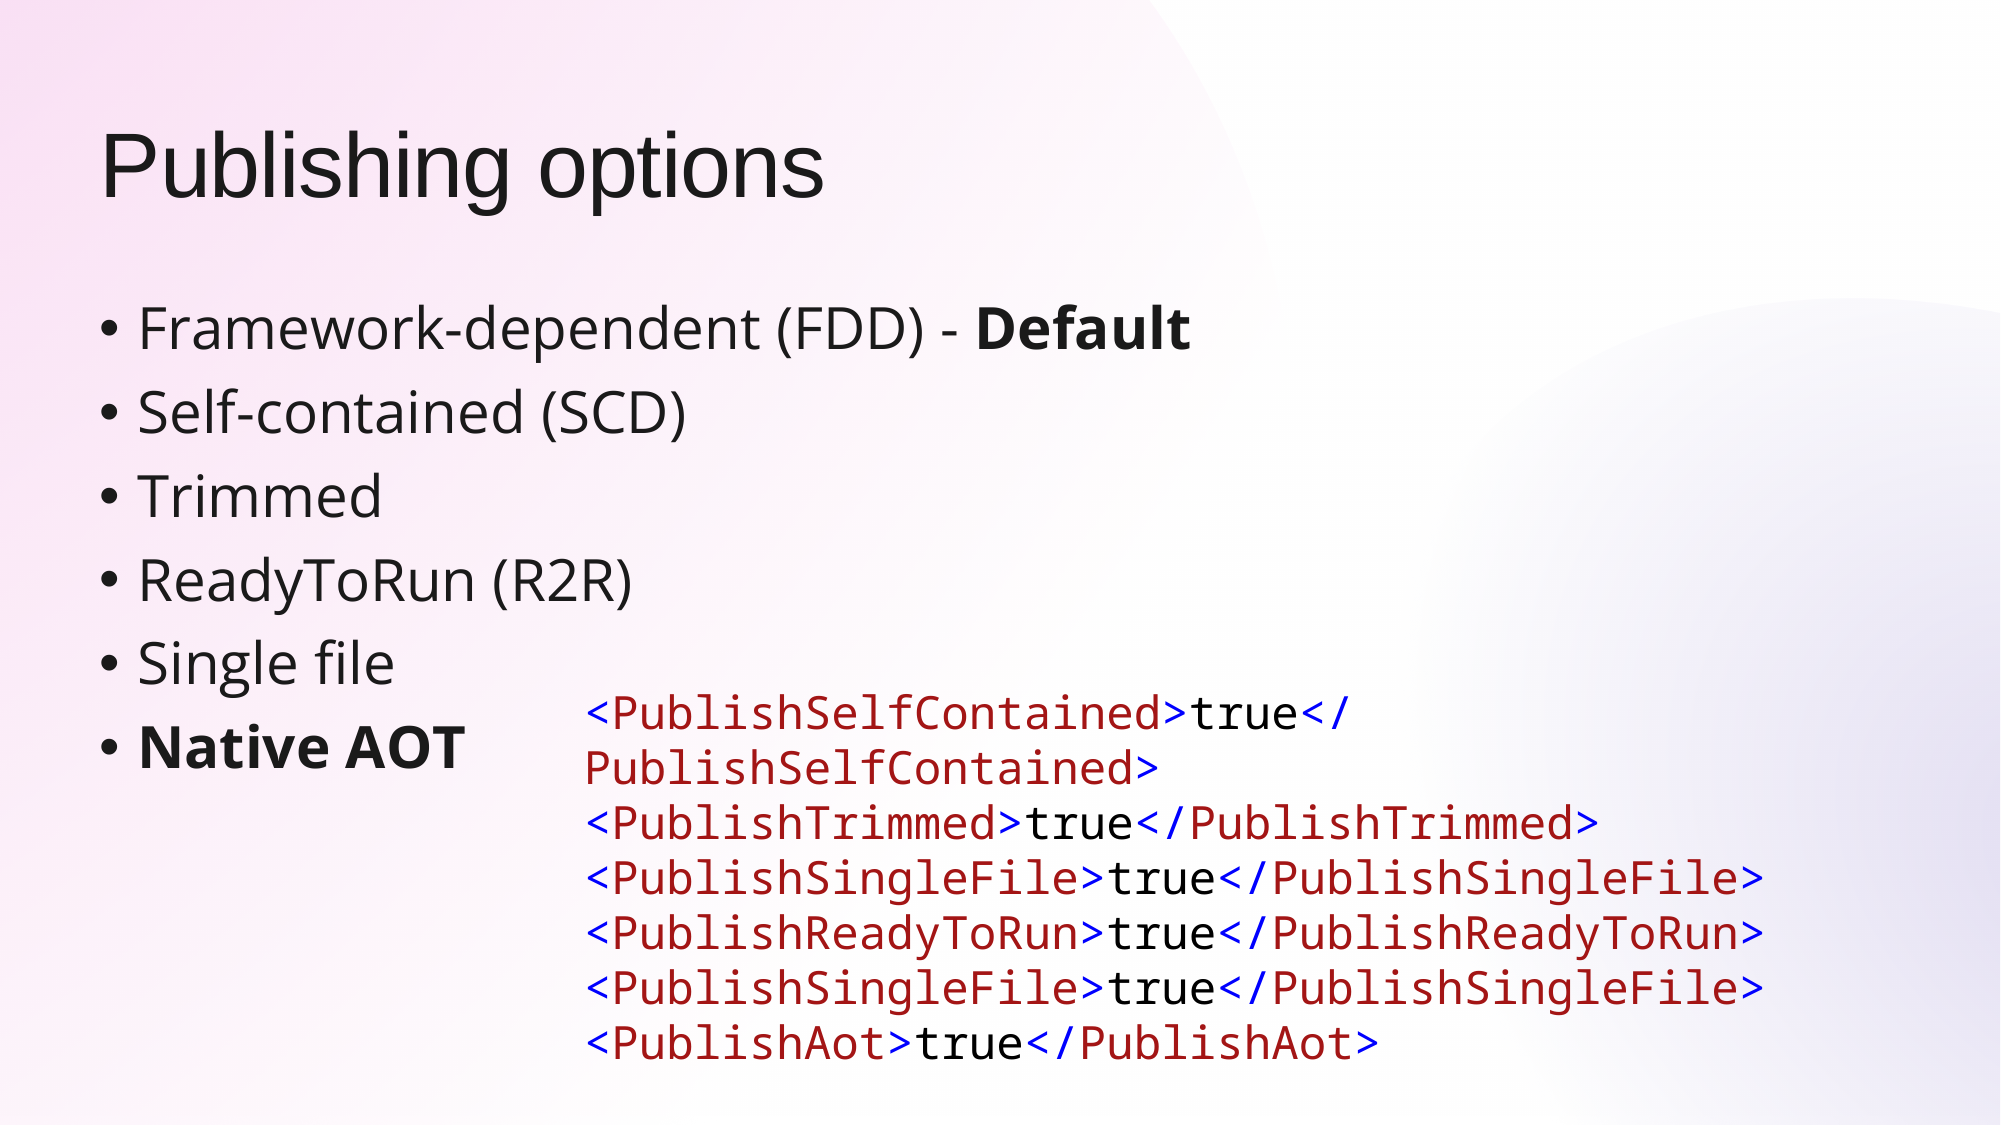

# Publishing options
Framework-dependent (FDD) - Default
Self-contained (SCD)
Trimmed
ReadyToRun (R2R)
Single file
Native AOT
<PublishSelfContained>true</PublishSelfContained>
<PublishTrimmed>true</PublishTrimmed>
<PublishSingleFile>true</PublishSingleFile>
<PublishReadyToRun>true</PublishReadyToRun>
<PublishSingleFile>true</PublishSingleFile>
<PublishAot>true</PublishAot>